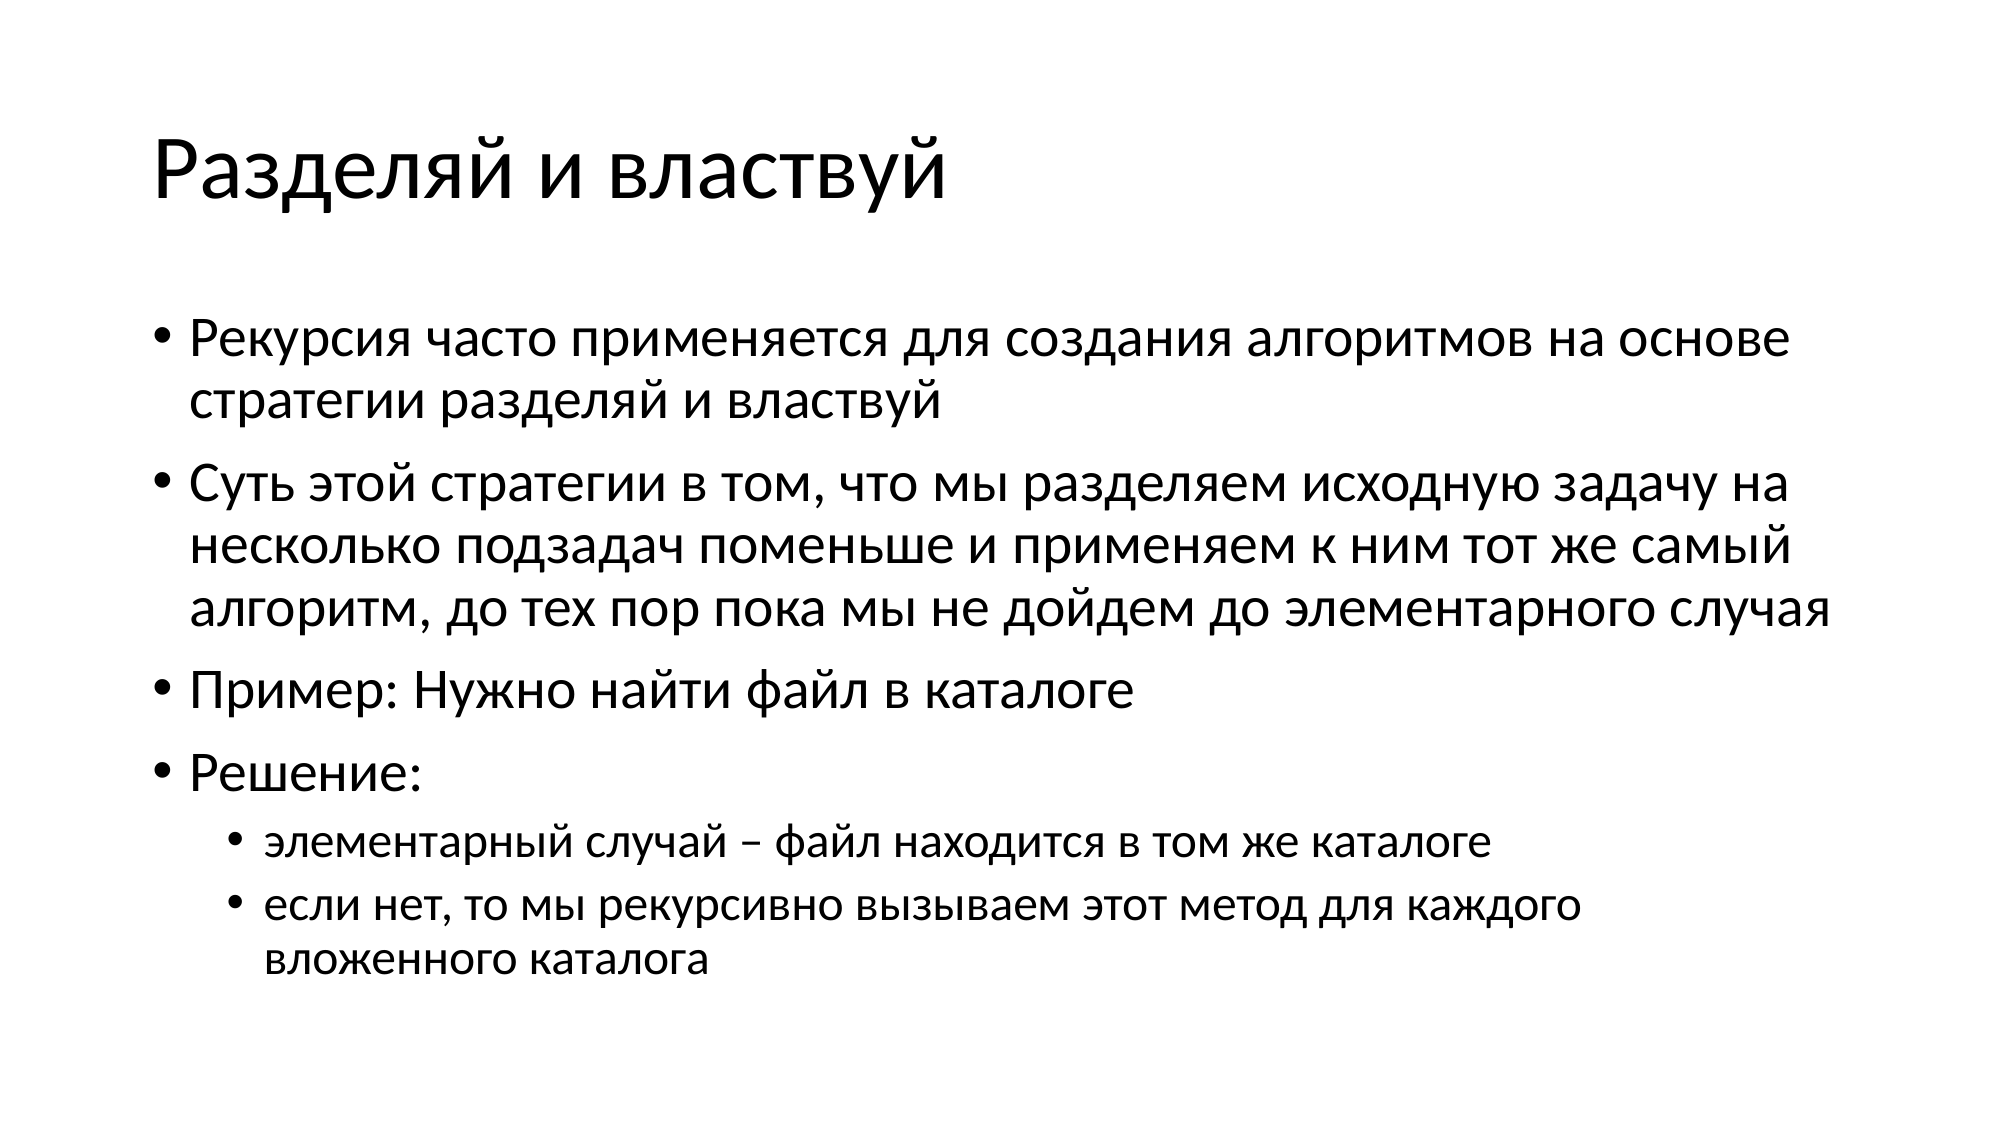

# Разделяй и властвуй
Рекурсия часто применяется для создания алгоритмов на основе стратегии разделяй и властвуй
Суть этой стратегии в том, что мы разделяем исходную задачу на несколько подзадач поменьше и применяем к ним тот же самый алгоритм, до тех пор пока мы не дойдем до элементарного случая
Пример: Нужно найти файл в каталоге
Решение:
элементарный случай – файл находится в том же каталоге
если нет, то мы рекурсивно вызываем этот метод для каждого вложенного каталога